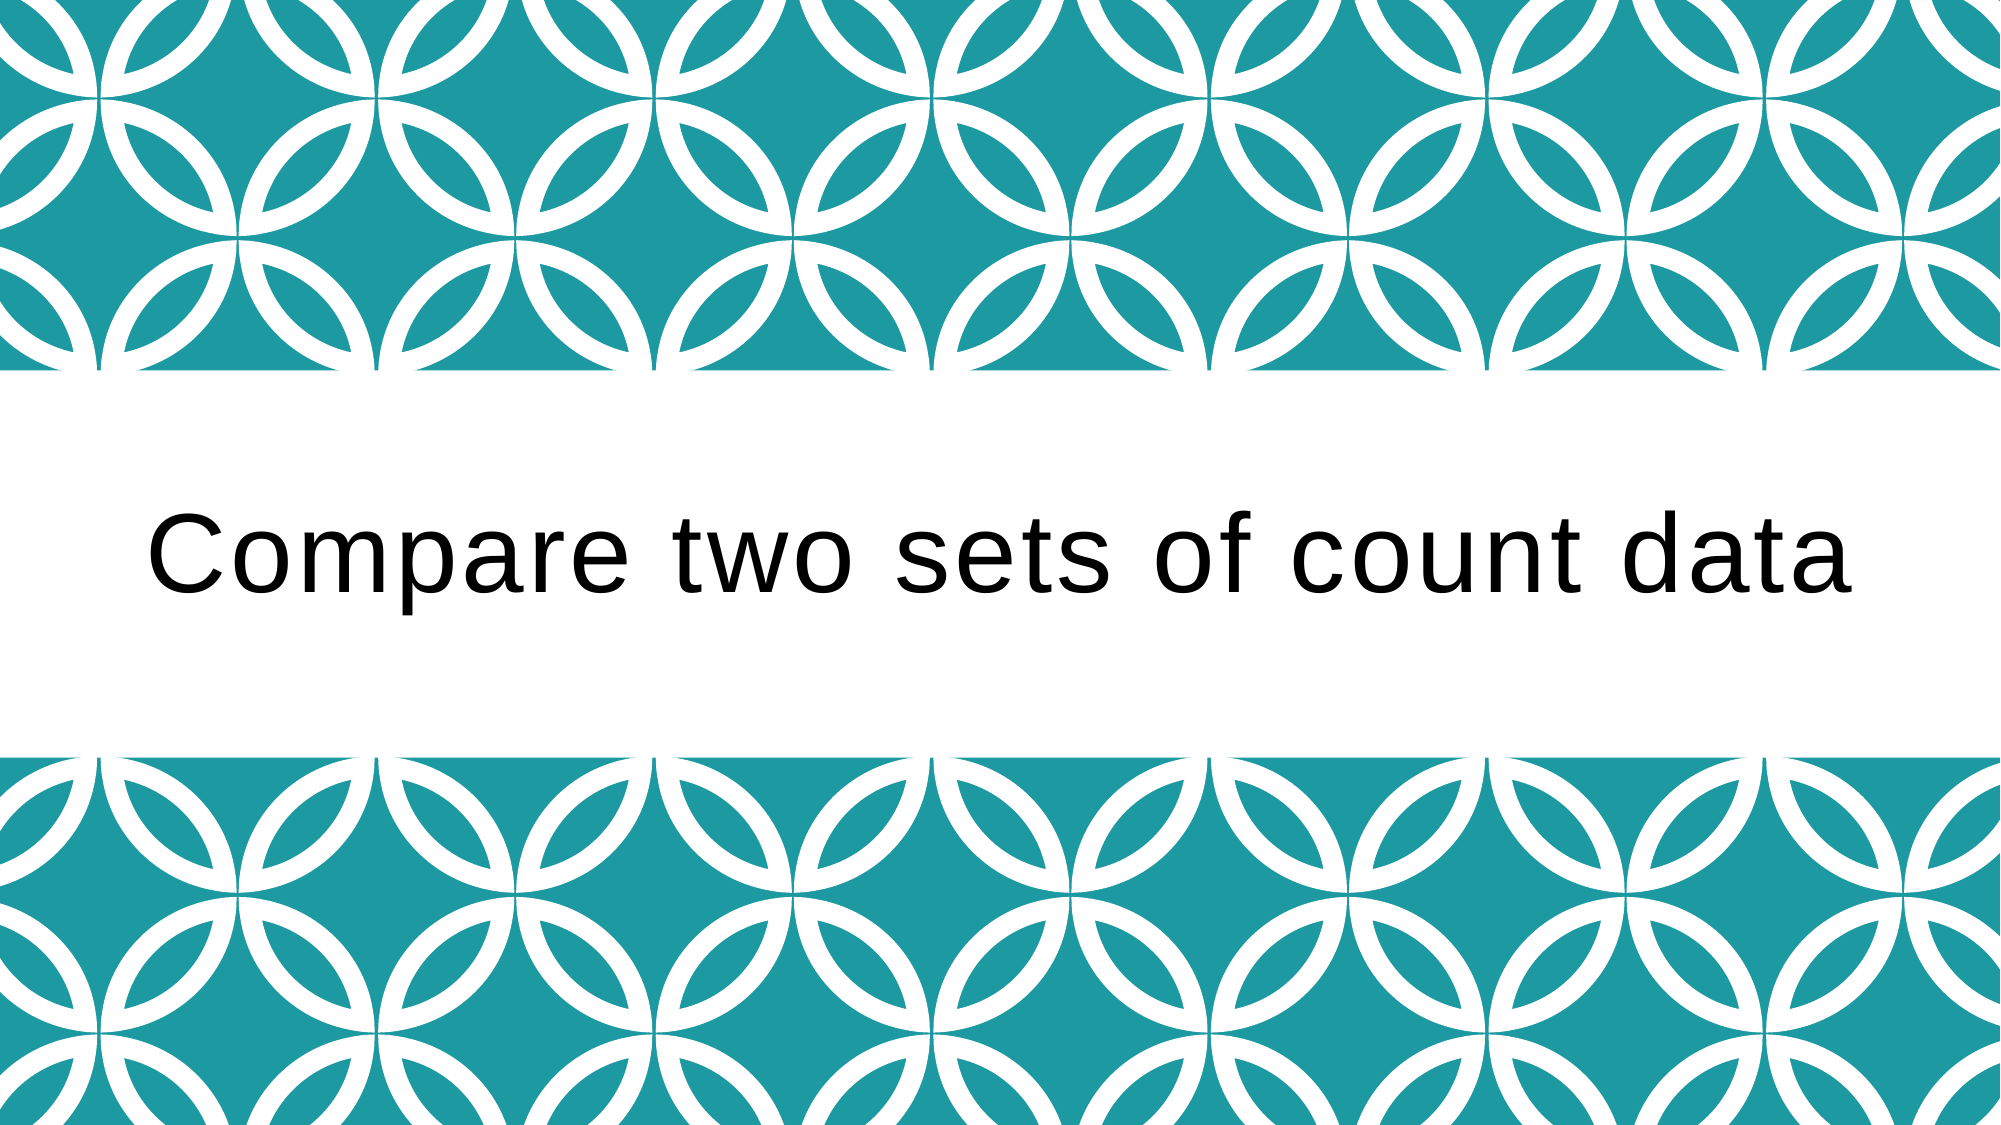

# Compare two sets of count data